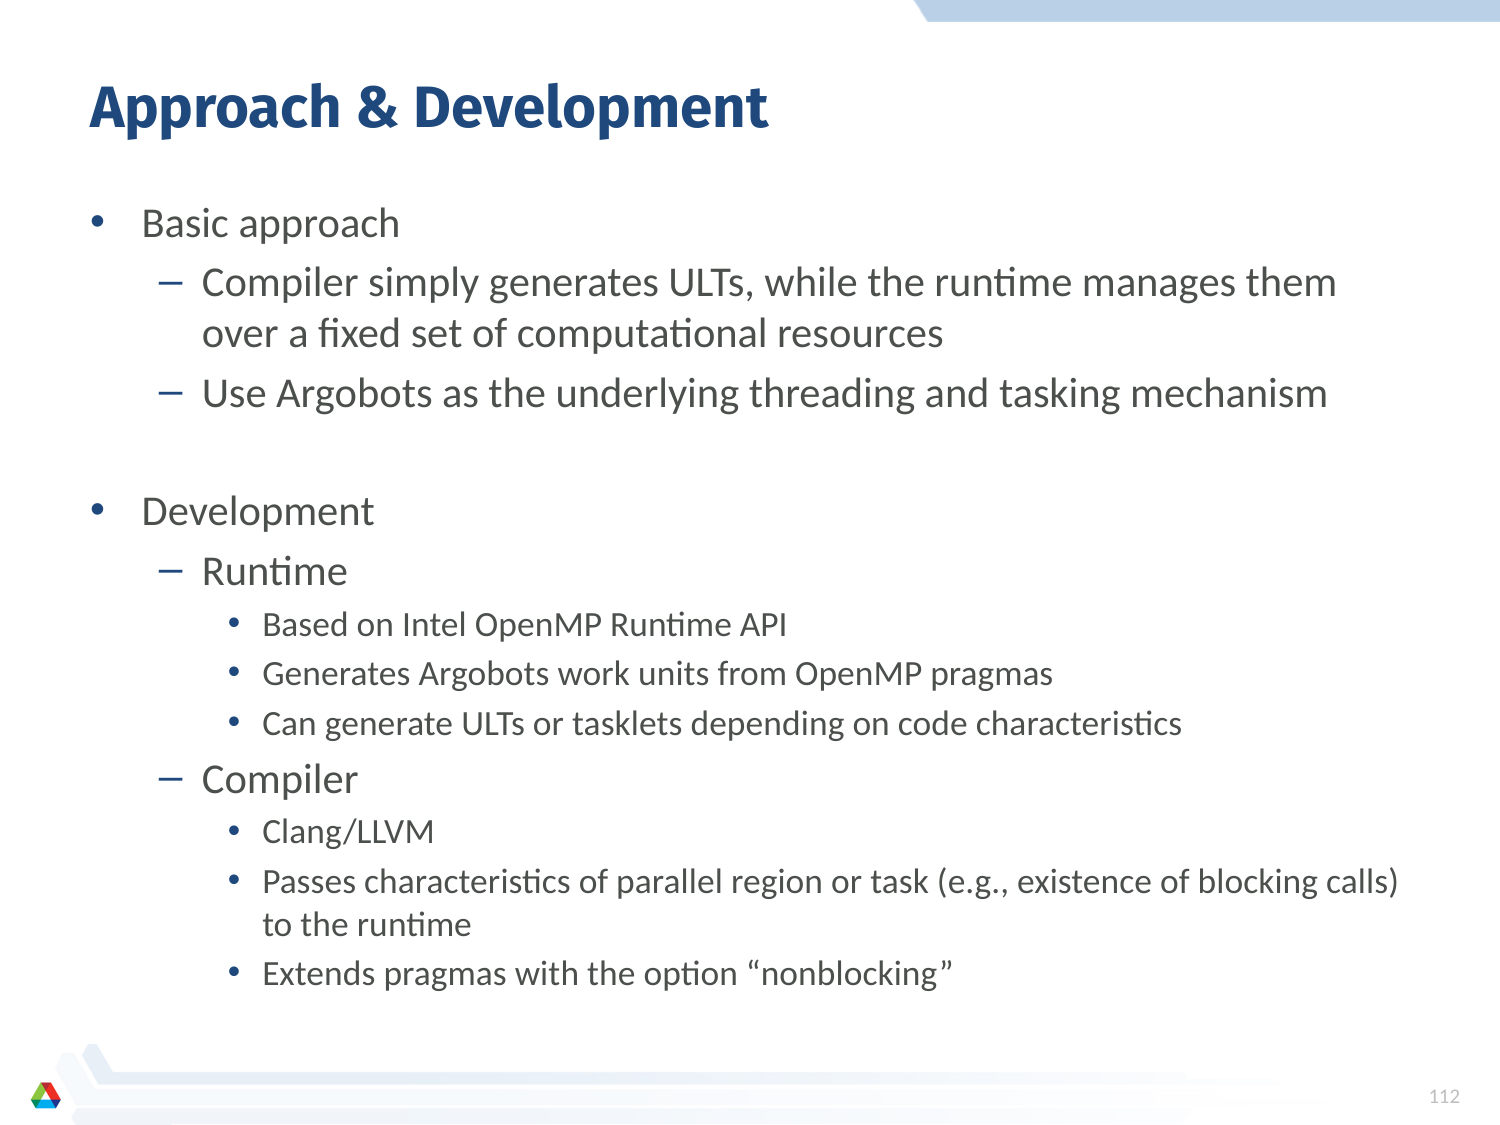

# Approach & Development
Basic approach
Compiler simply generates ULTs, while the runtime manages them over a fixed set of computational resources
Use Argobots as the underlying threading and tasking mechanism

Development
Runtime
Based on Intel OpenMP Runtime API
Generates Argobots work units from OpenMP pragmas
Can generate ULTs or tasklets depending on code characteristics
Compiler
Clang/LLVM
Passes characteristics of parallel region or task (e.g., existence of blocking calls) to the runtime
Extends pragmas with the option “nonblocking”
112